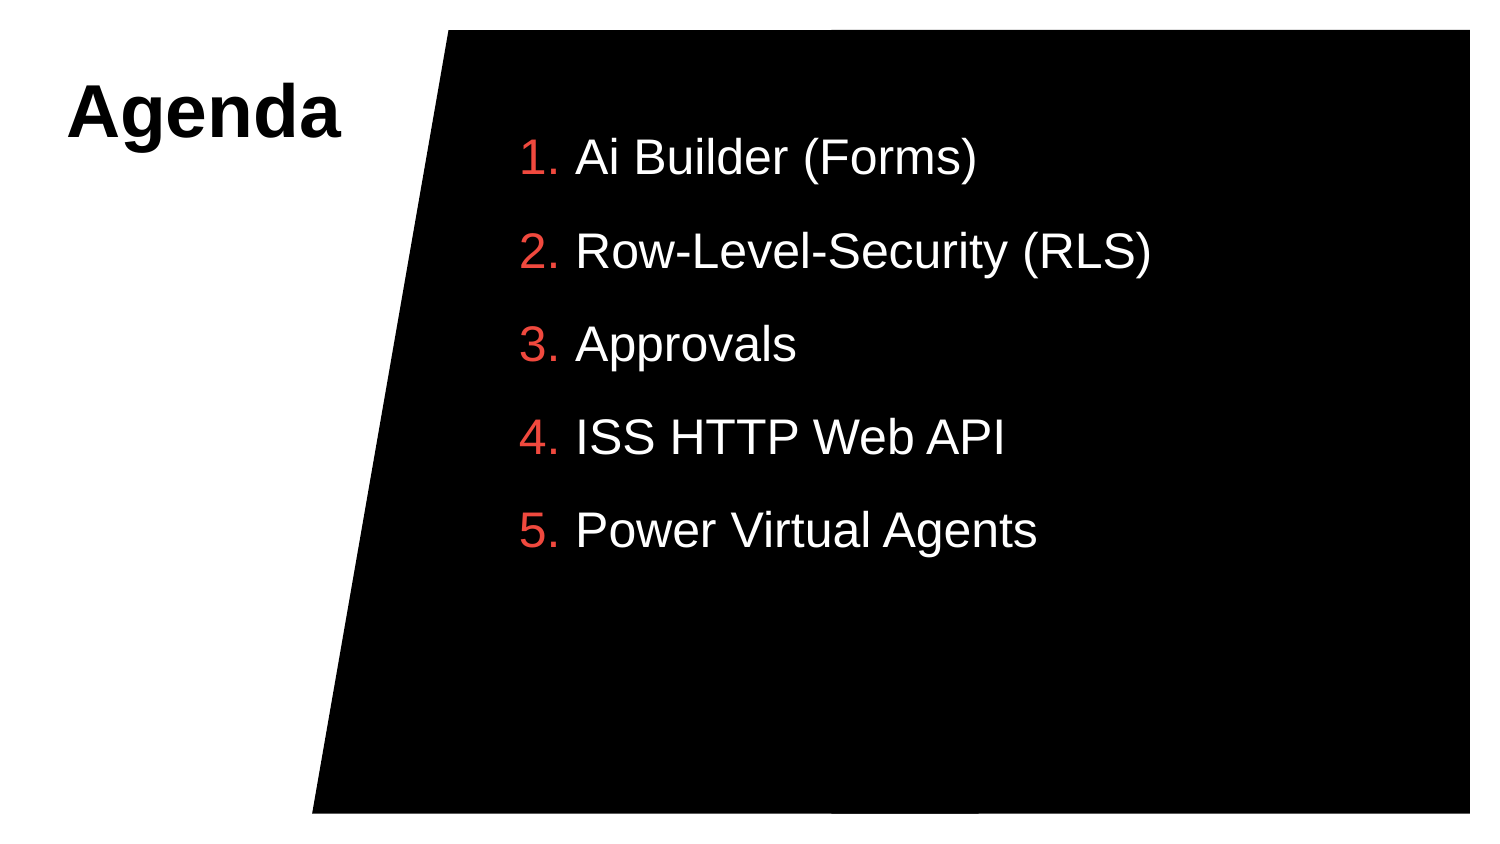

# Agenda
Ai Builder (Forms)
Row-Level-Security (RLS)
Approvals
ISS HTTP Web API
Power Virtual Agents